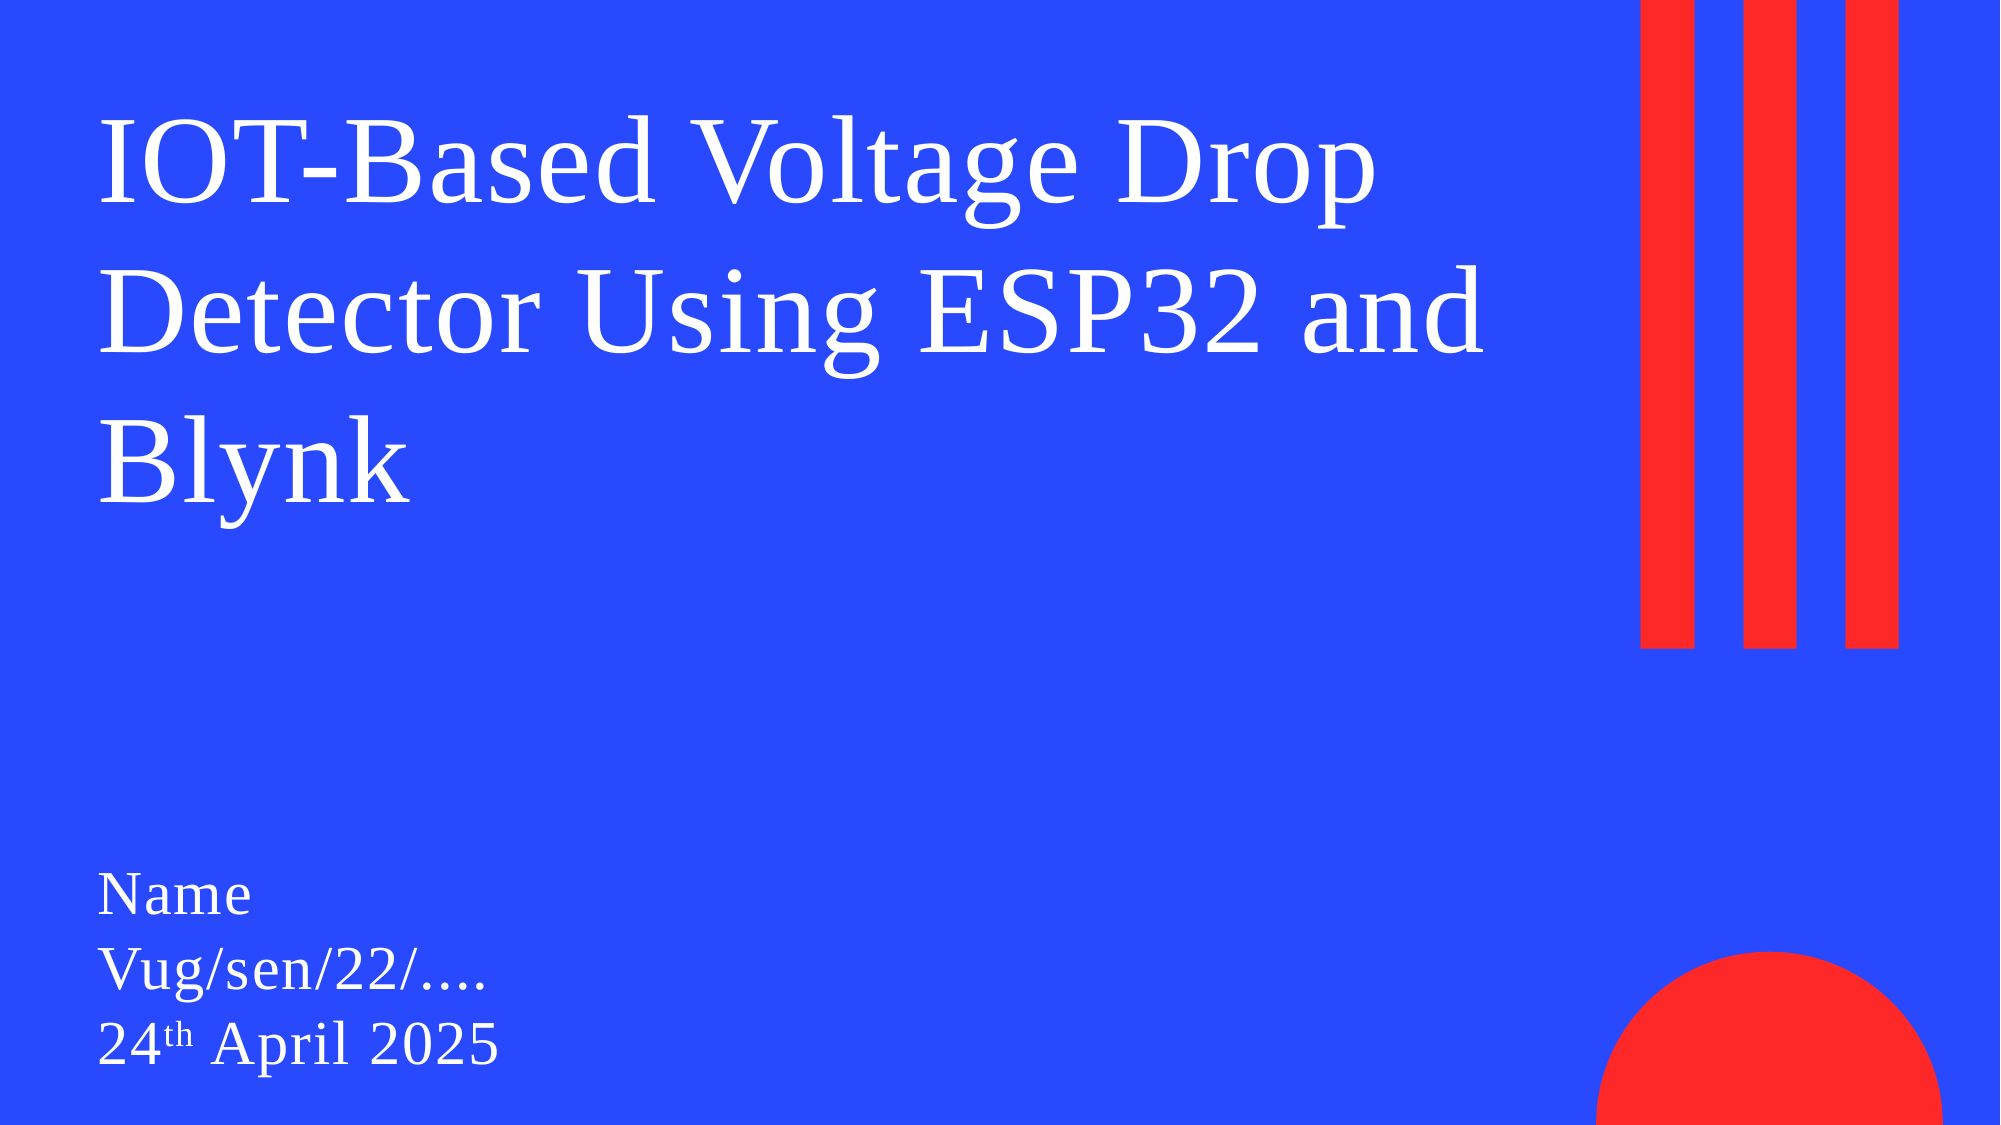

# IOT-Based Voltage Drop Detector Using ESP32 and Blynk
Name
Vug/sen/22/....
24th April 2025